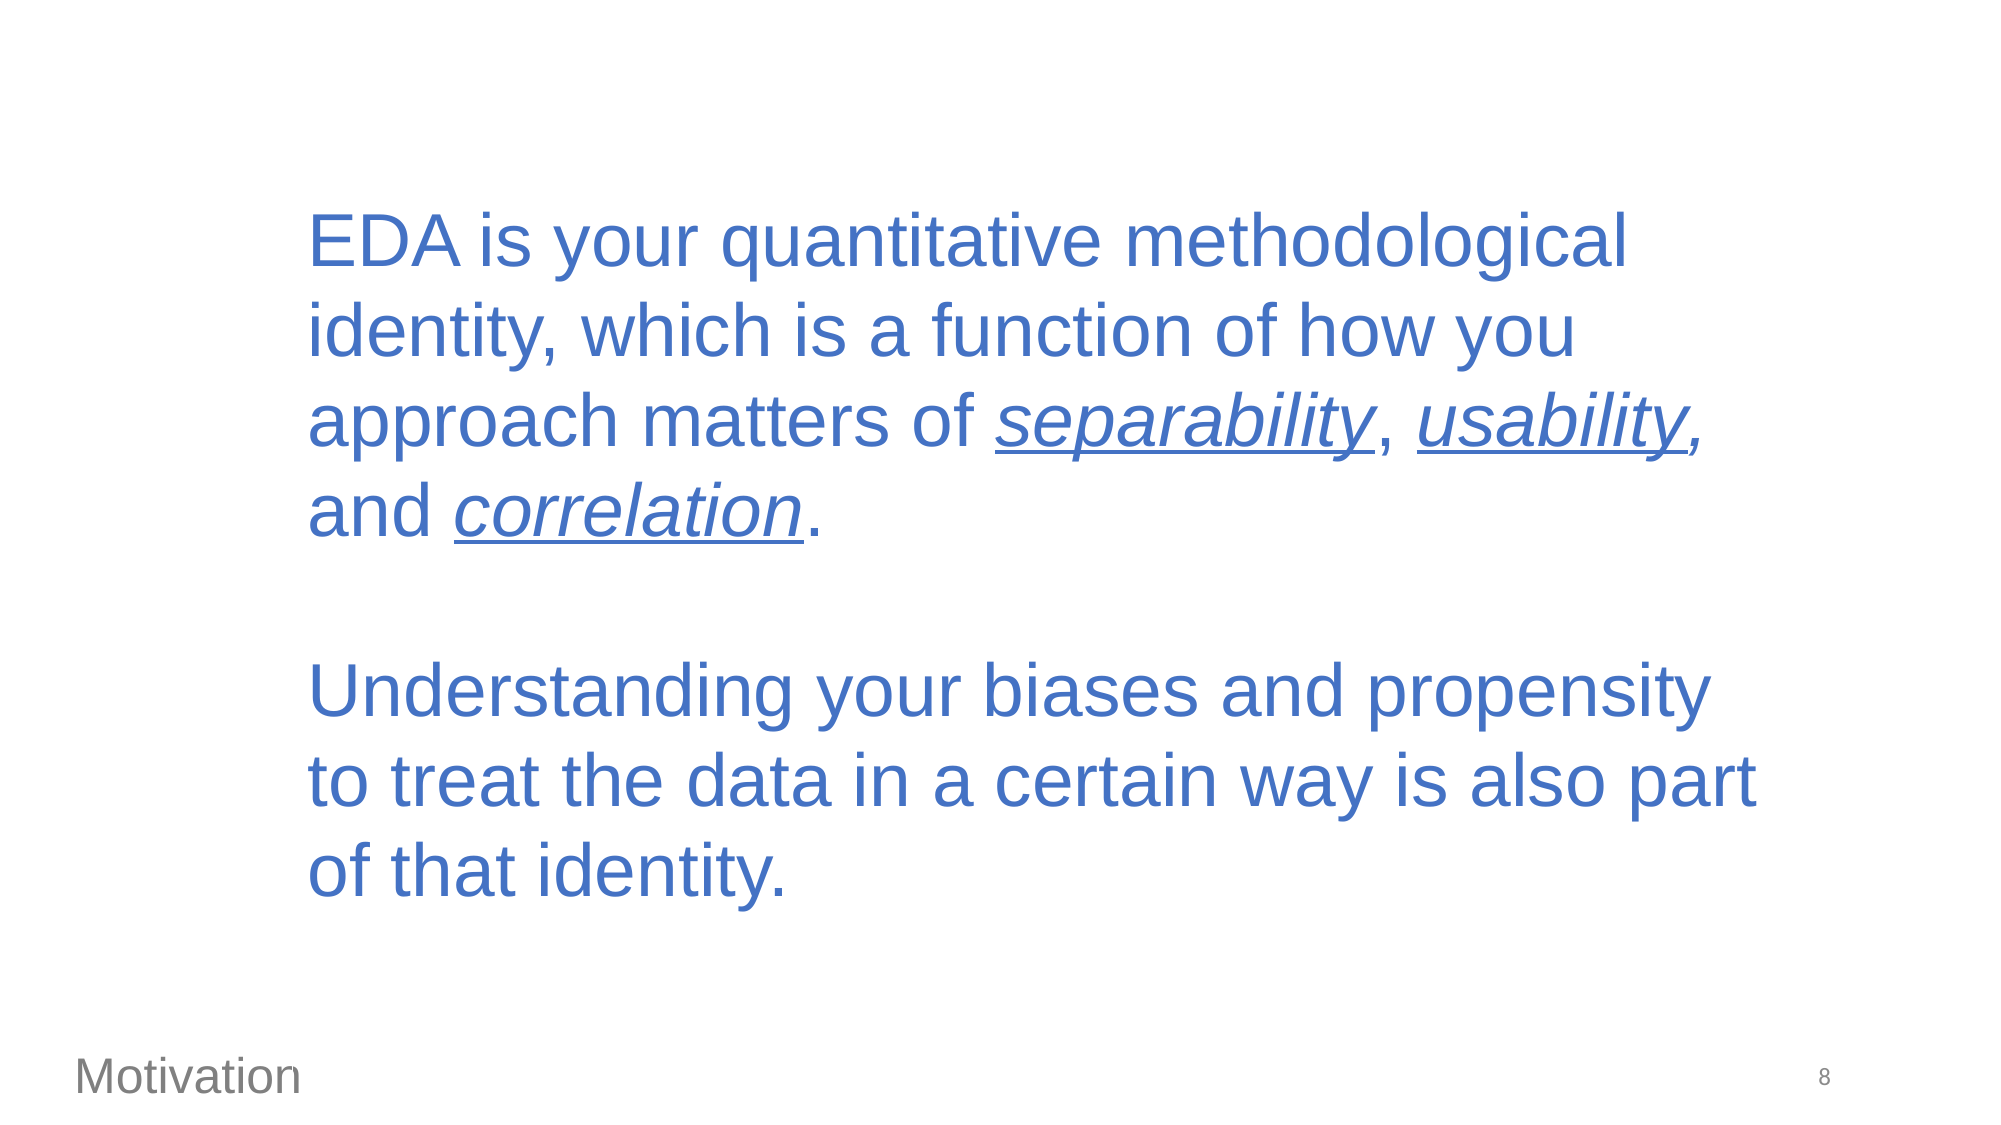

EDA is your quantitative methodological identity, which is a function of how you approach matters of separability, usability, and correlation.

Understanding your biases and propensity to treat the data in a certain way is also part of that identity.

Motivation
8